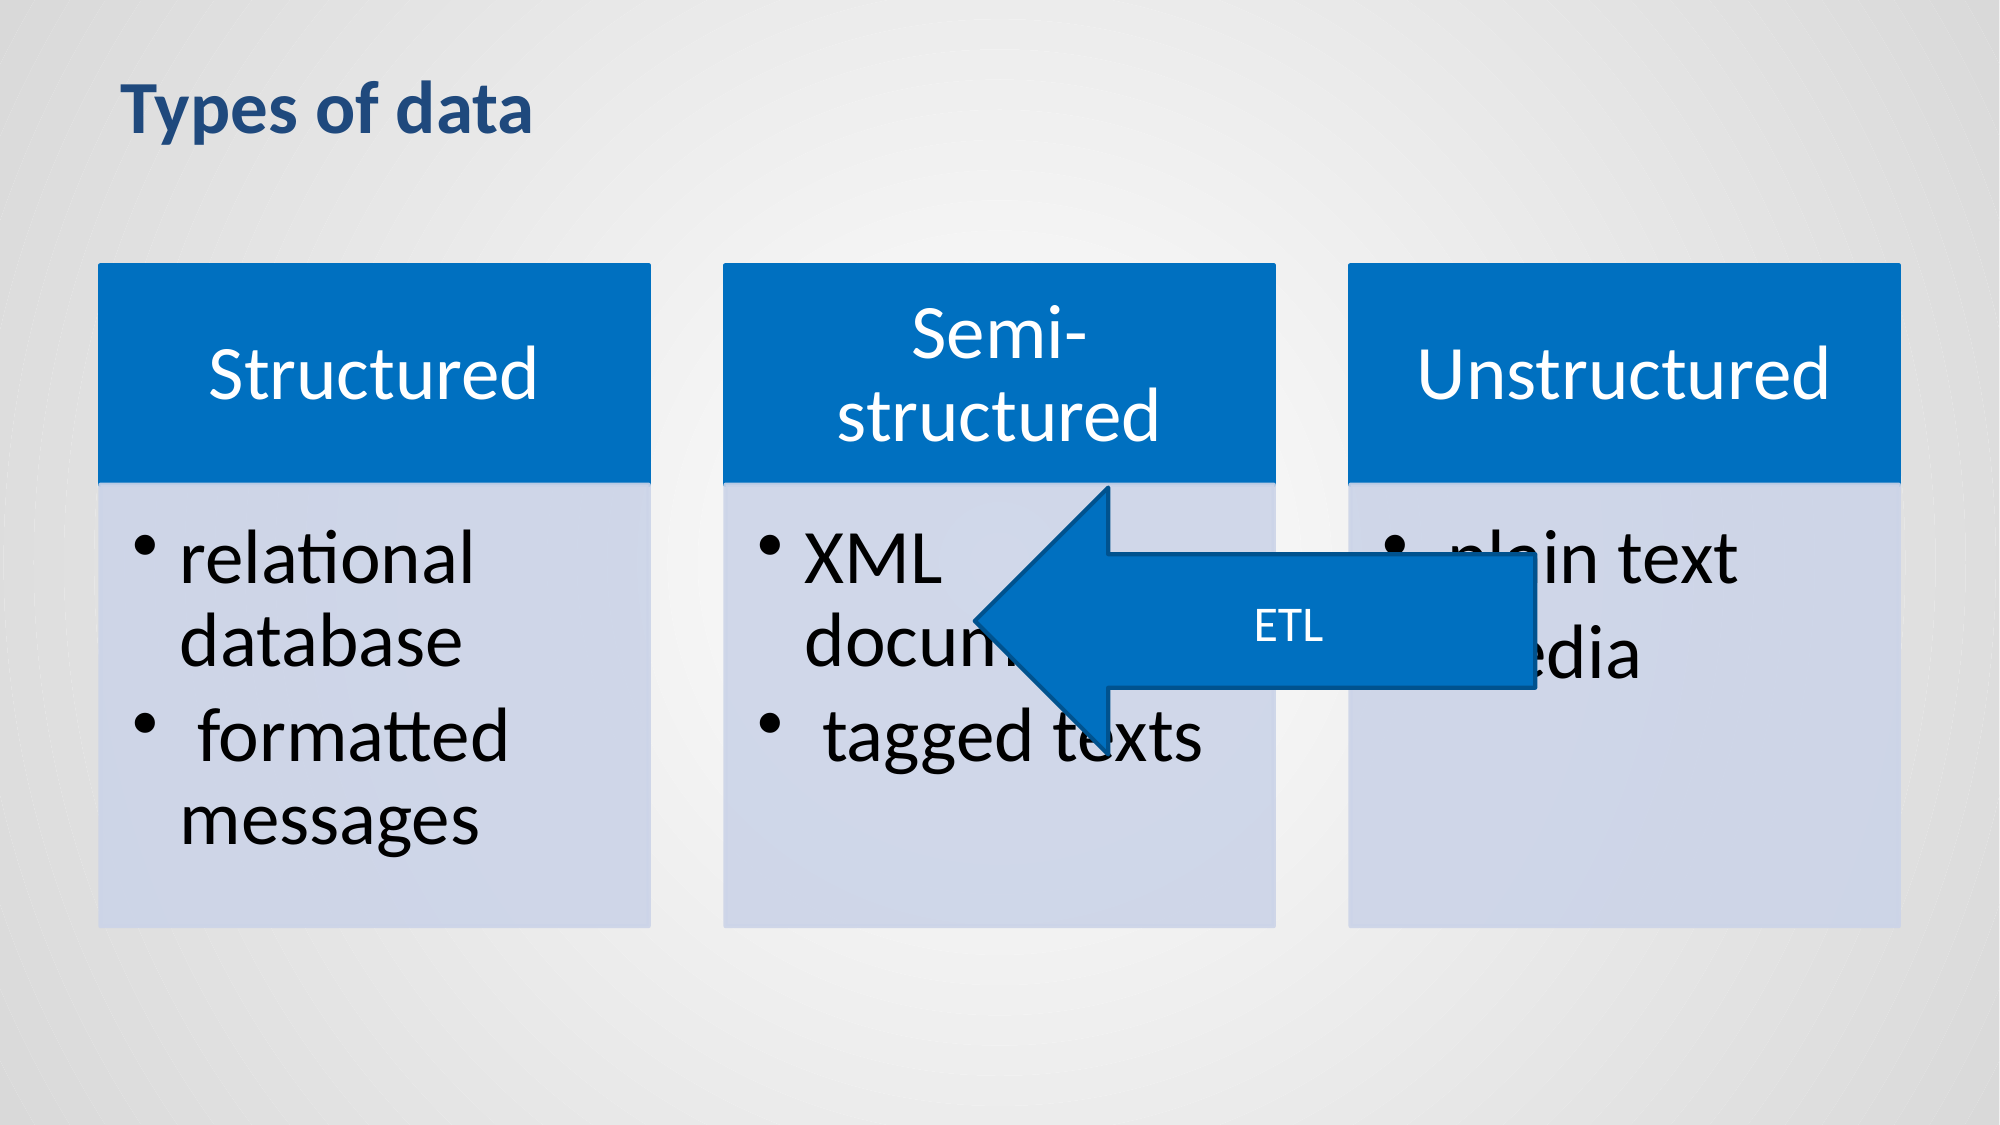

# Types of data
Structured
relational database
 formatted messages
Semi-structured
XML documents
 tagged texts
Unstructured
 plain text
 media
ETL